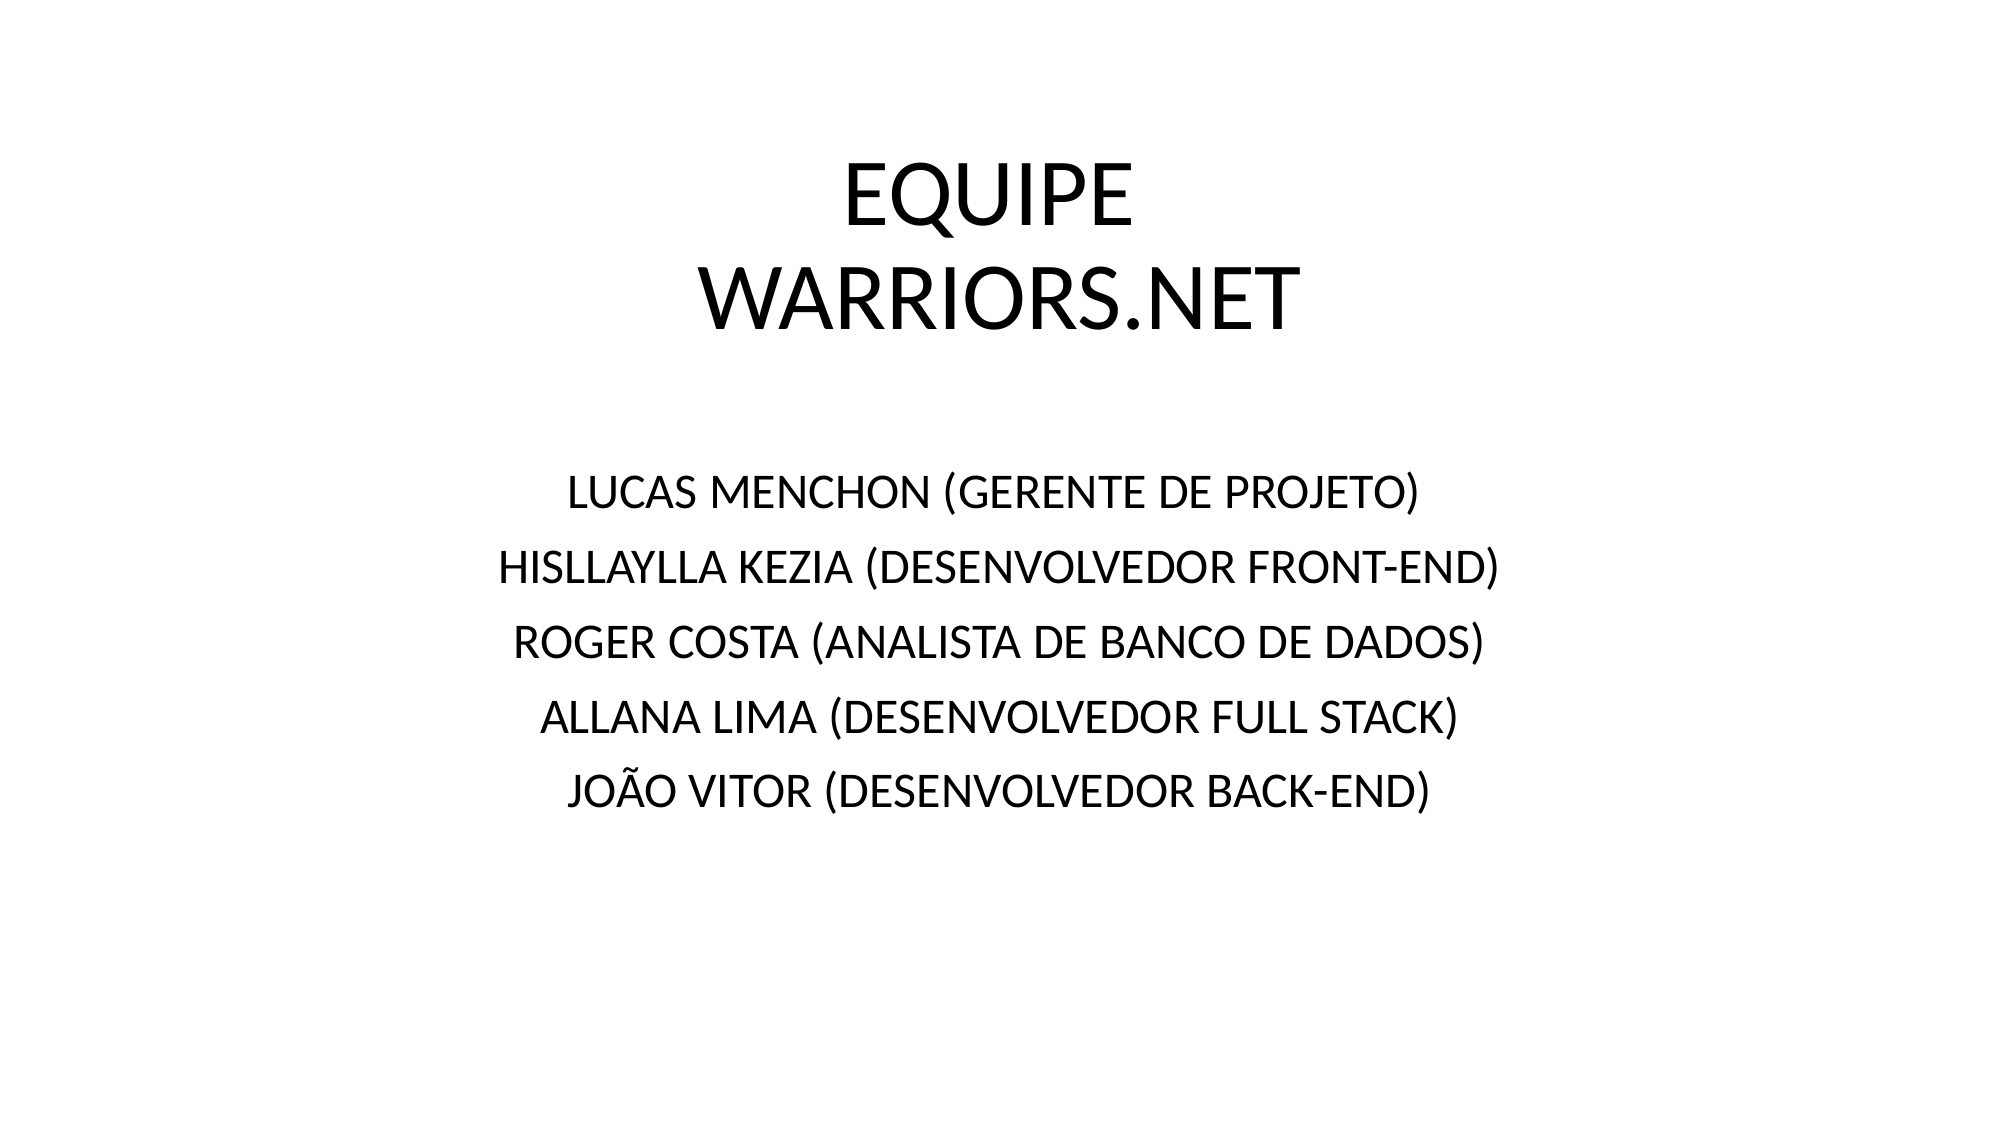

# EQUIPE WARRIORS.NET
LUCAS MENCHON (GERENTE DE PROJETO)
HISLLAYLLA KEZIA (DESENVOLVEDOR FRONT-END)
ROGER COSTA (ANALISTA DE BANCO DE DADOS)
ALLANA LIMA (DESENVOLVEDOR FULL STACK)
JOÃO VITOR (DESENVOLVEDOR BACK-END)